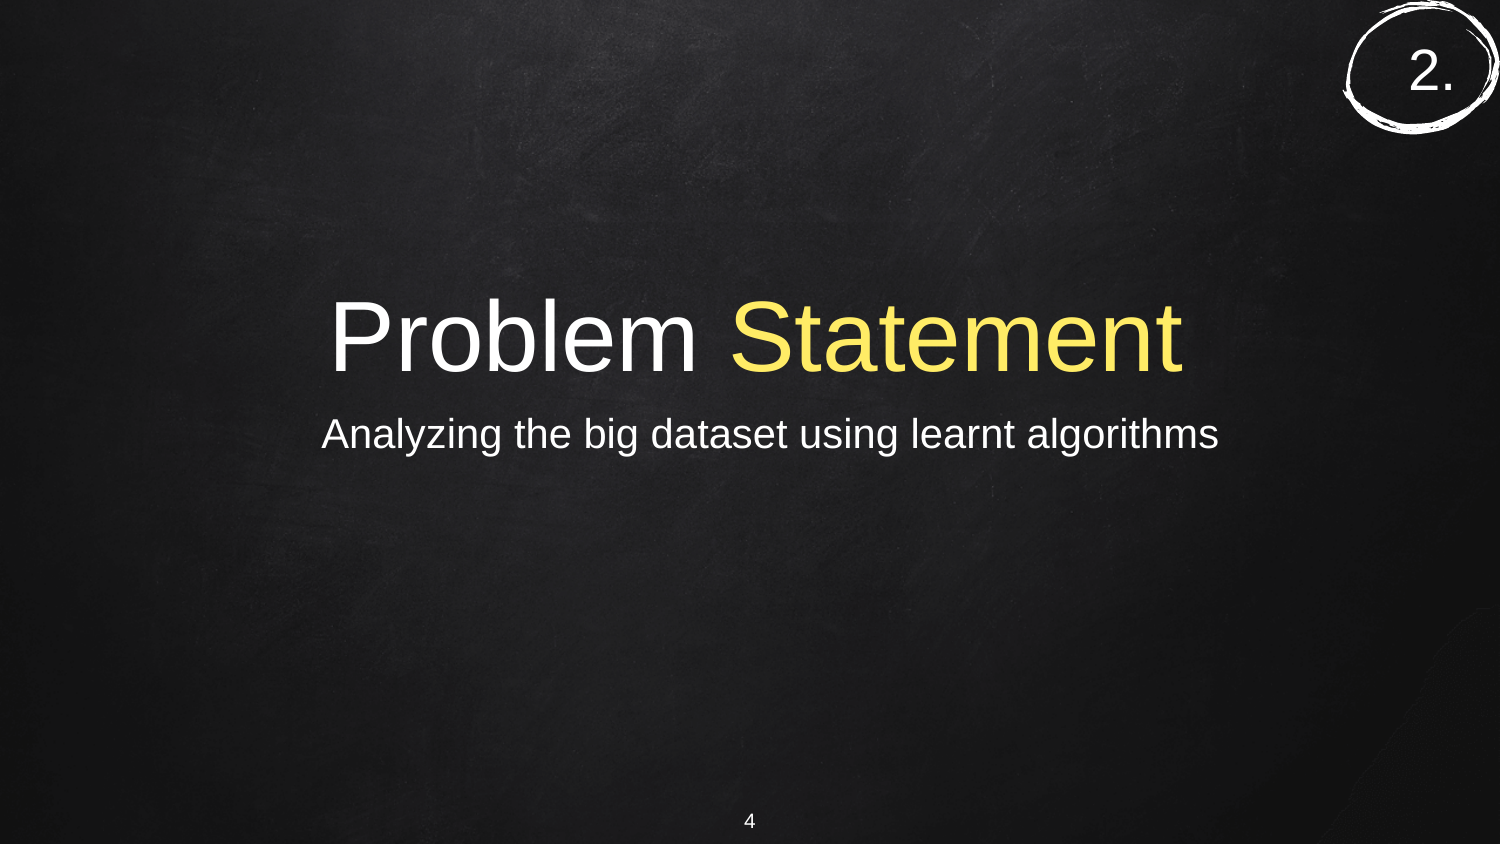

2.
# Problem Statement
Analyzing the big dataset using learnt algorithms
4